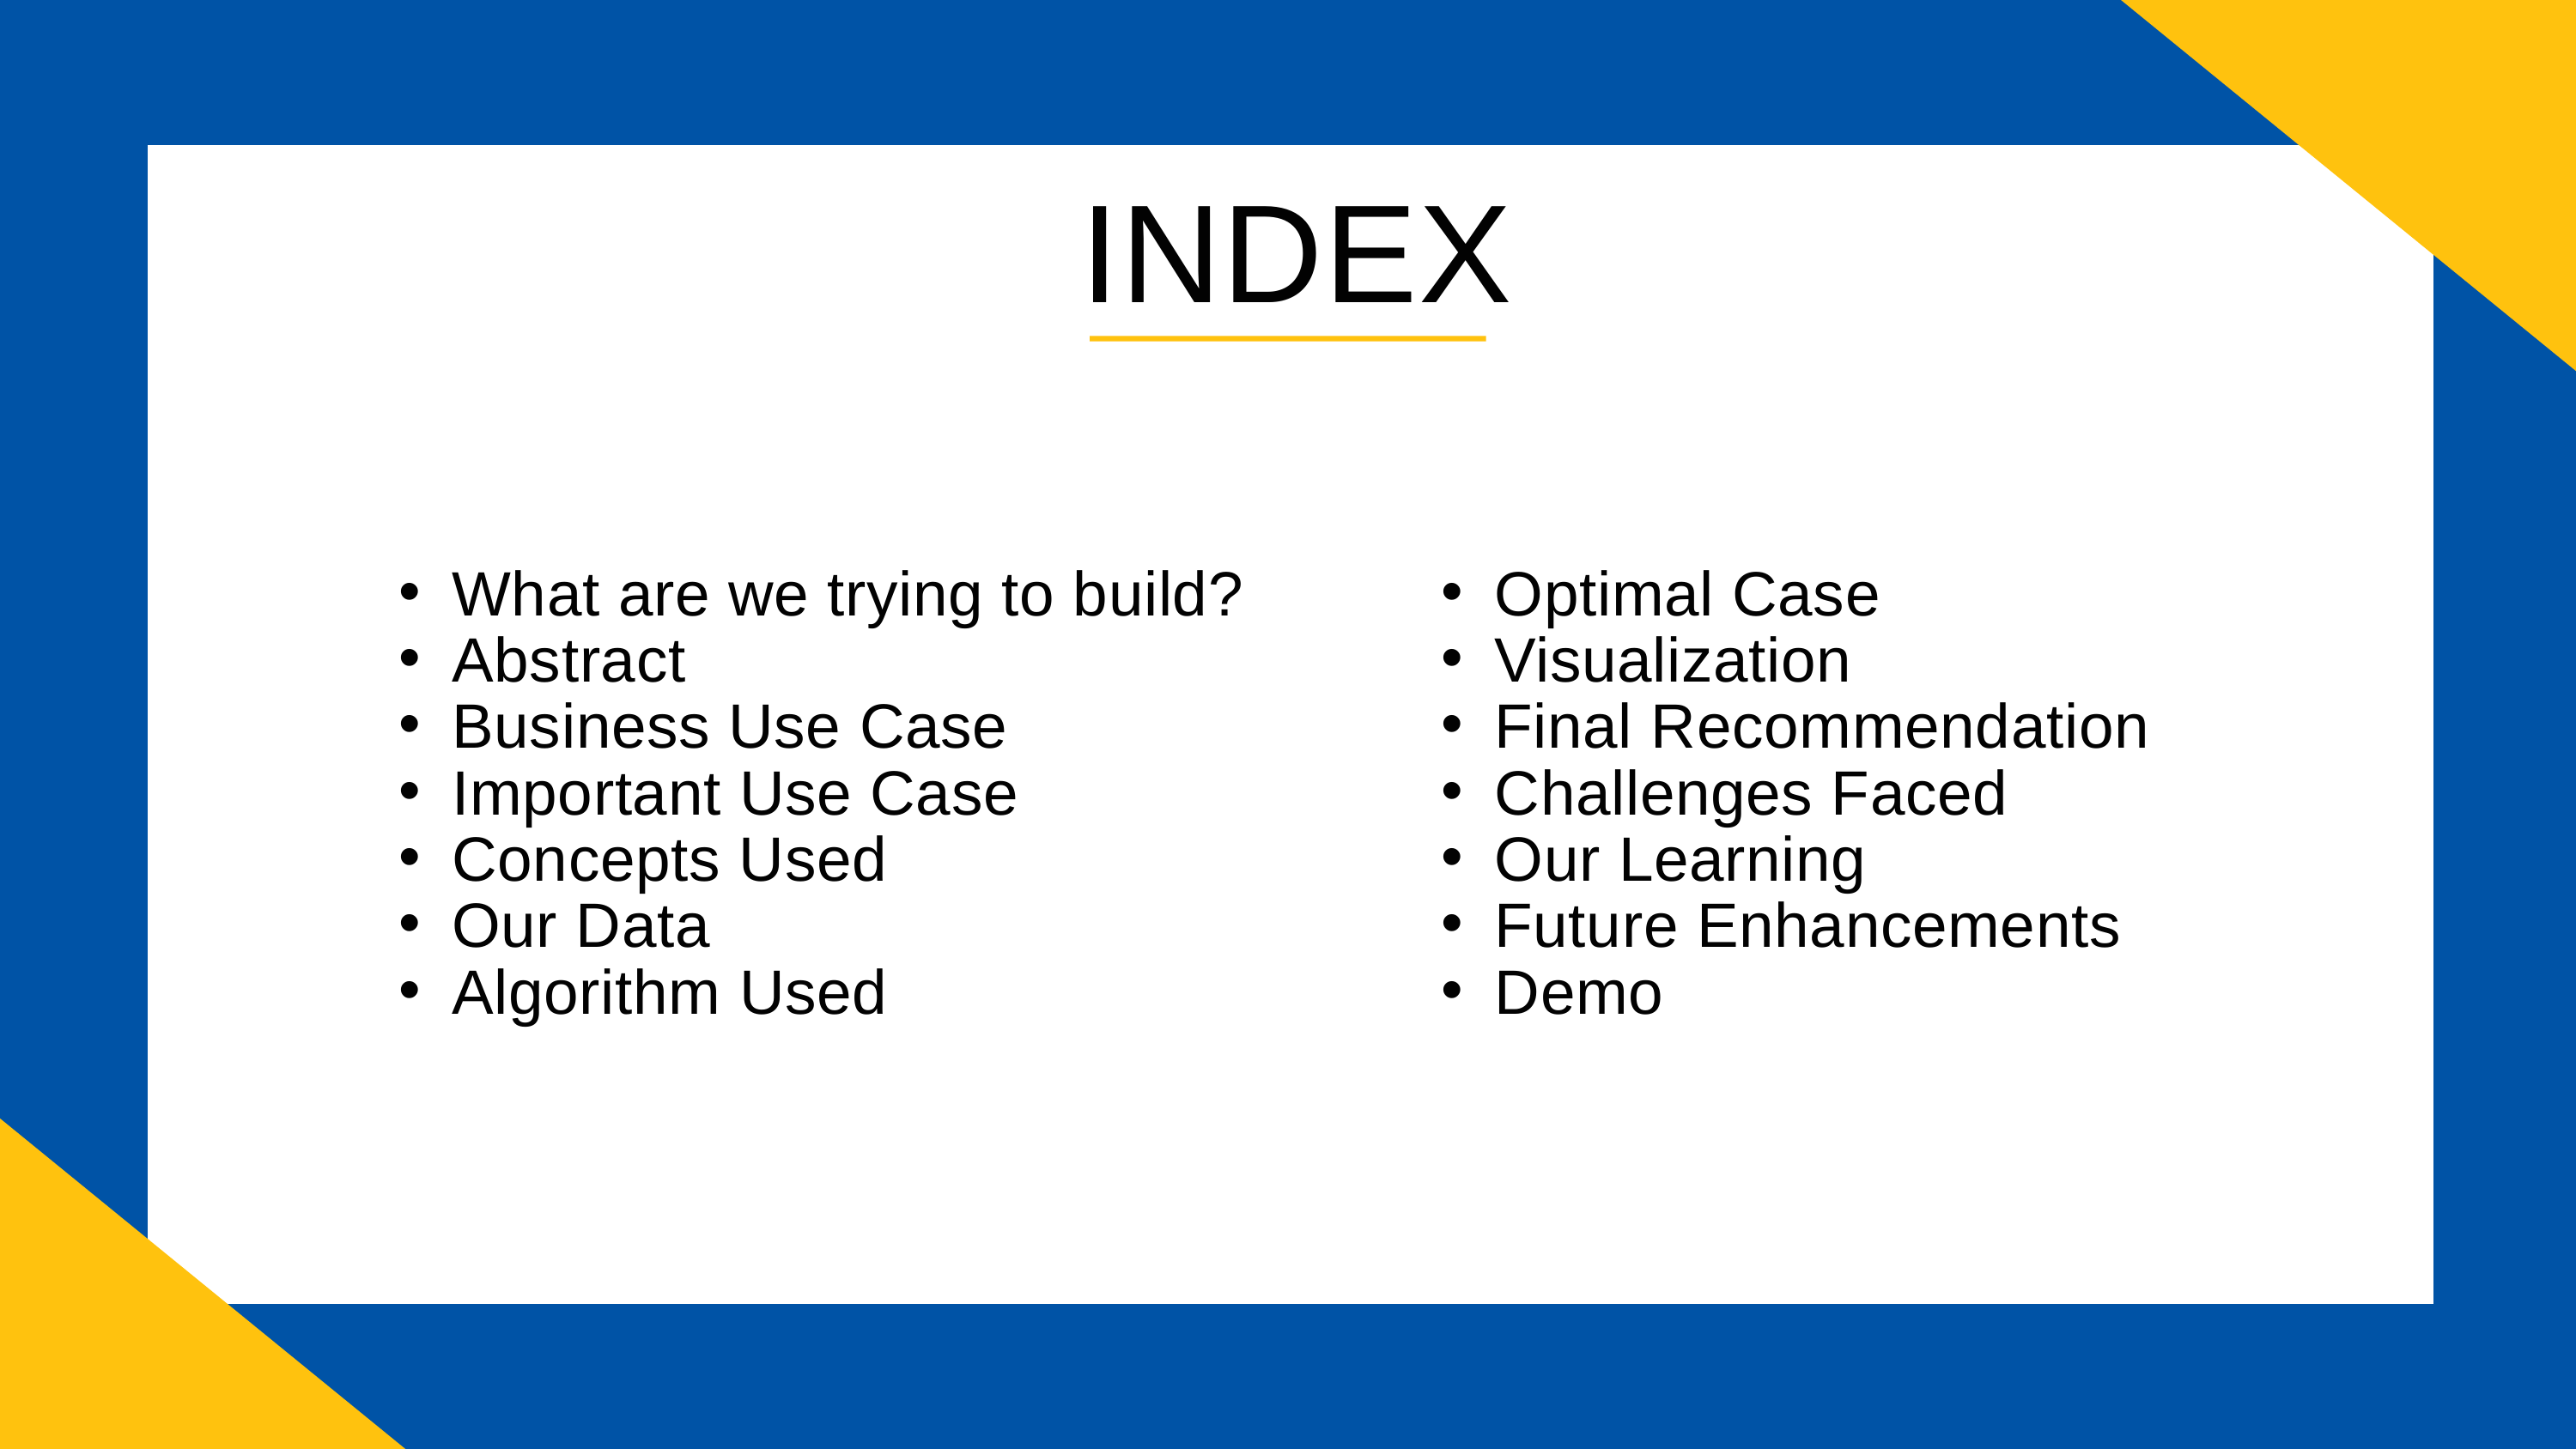

I
INDEX

What are we trying to build?
Abstract
Business Use Case
Important Use Case
Concepts Used
Our Data
Algorithm Used
Optimal Case
Visualization
Final Recommendation
Challenges Faced
Our Learning
Future Enhancements
Demo